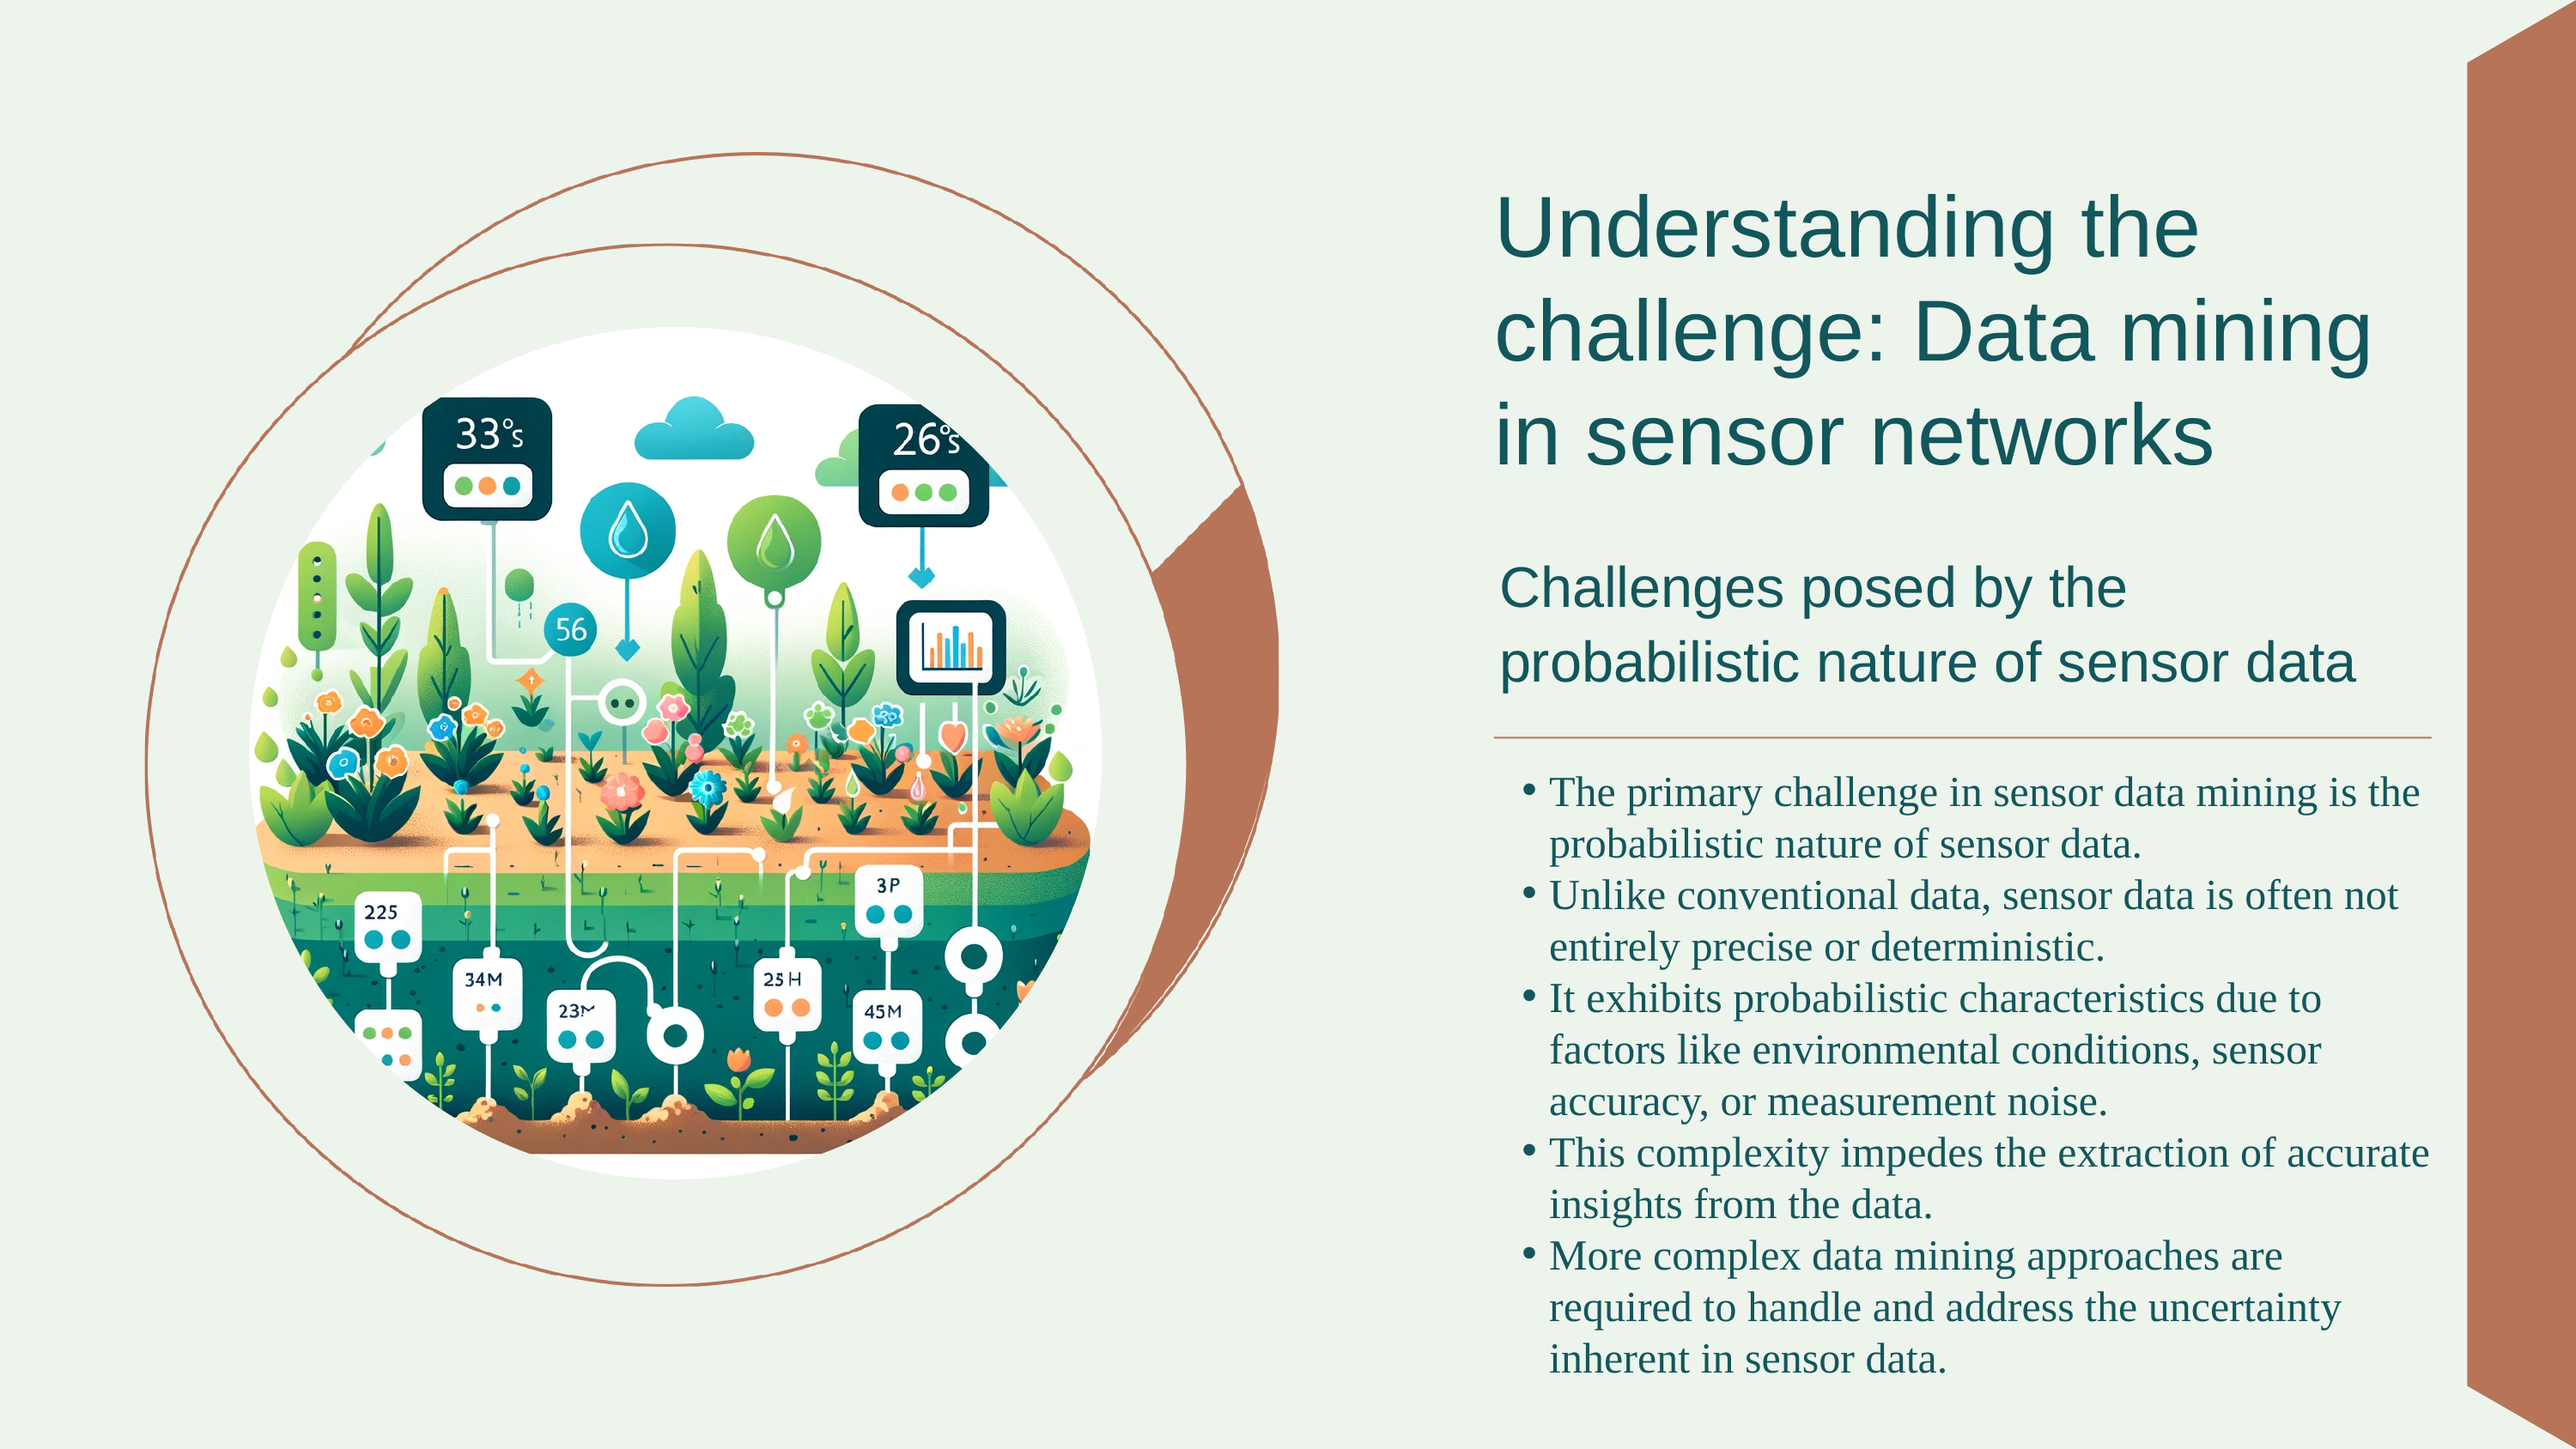

Understanding the challenge: Data mining in sensor networks
Challenges posed by the probabilistic nature of sensor data

The primary challenge in sensor data mining is the probabilistic nature of sensor data.
Unlike conventional data, sensor data is often not entirely precise or deterministic.
It exhibits probabilistic characteristics due to factors like environmental conditions, sensor accuracy, or measurement noise.
This complexity impedes the extraction of accurate insights from the data.
More complex data mining approaches are required to handle and address the uncertainty inherent in sensor data.